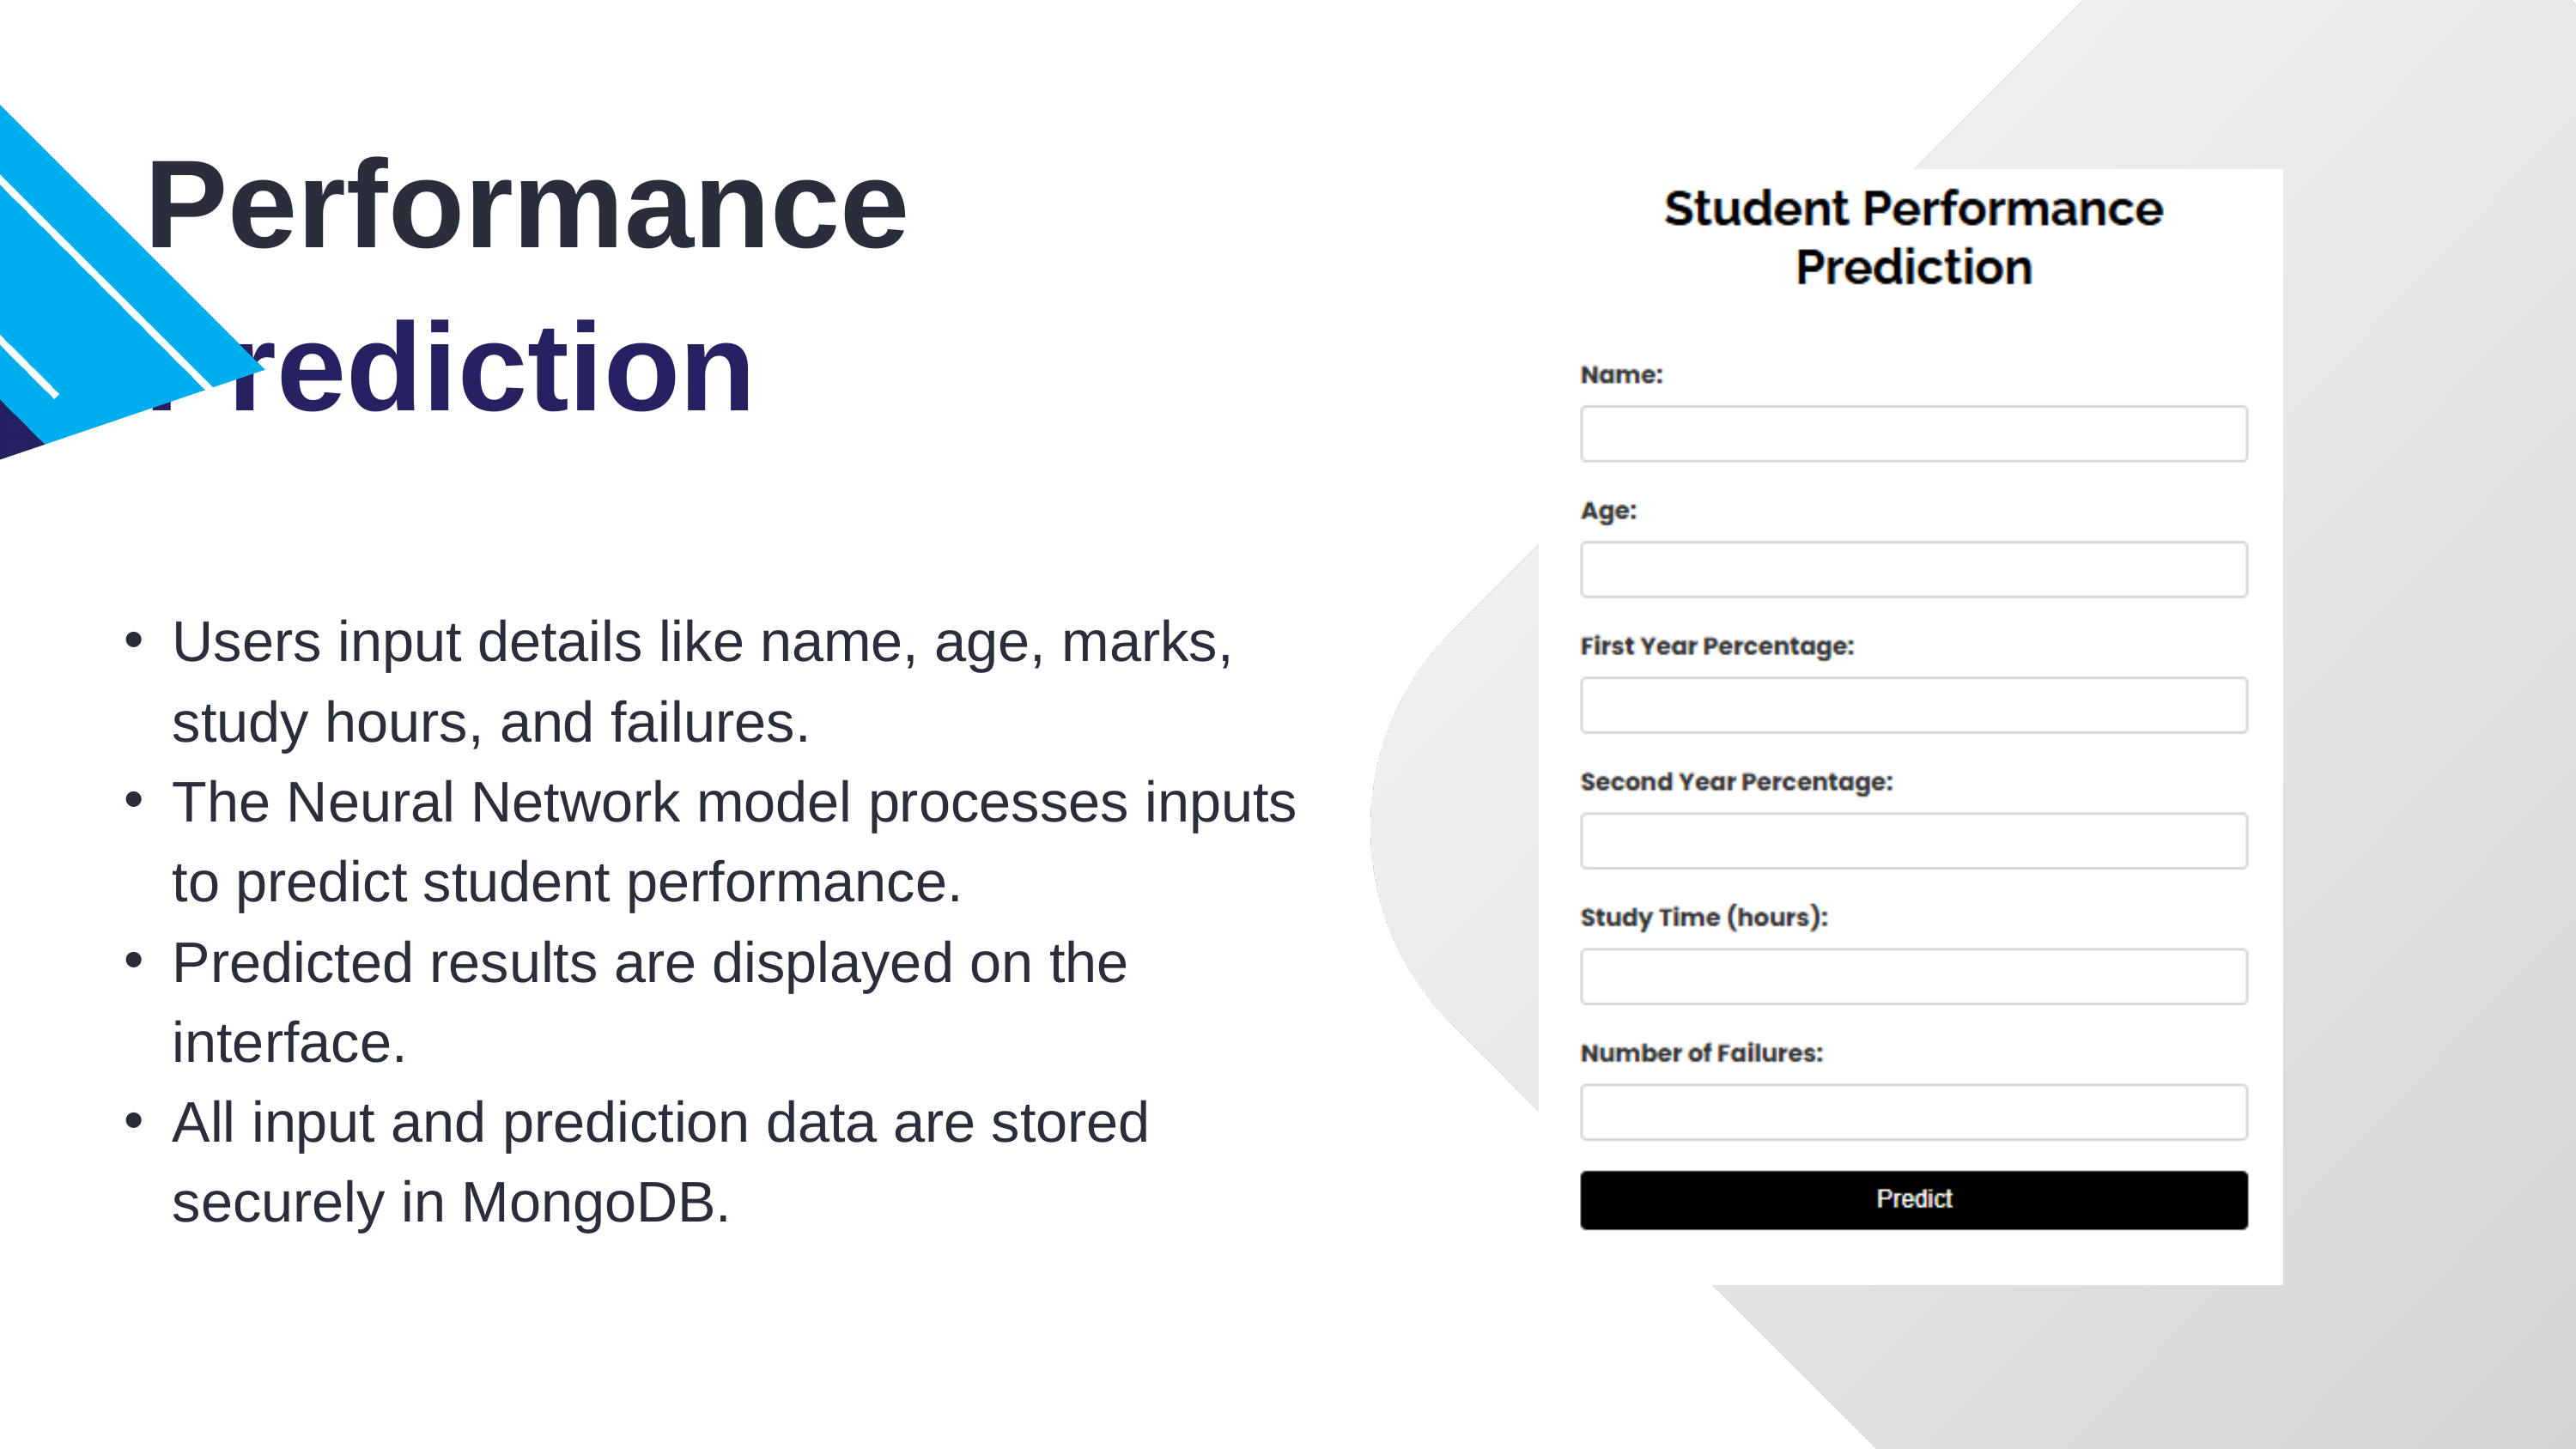

Performance Prediction

Users input details like name, age, marks, study hours, and failures.
The Neural Network model processes inputs to predict student performance.
Predicted results are displayed on the interface.
All input and prediction data are stored securely in MongoDB.